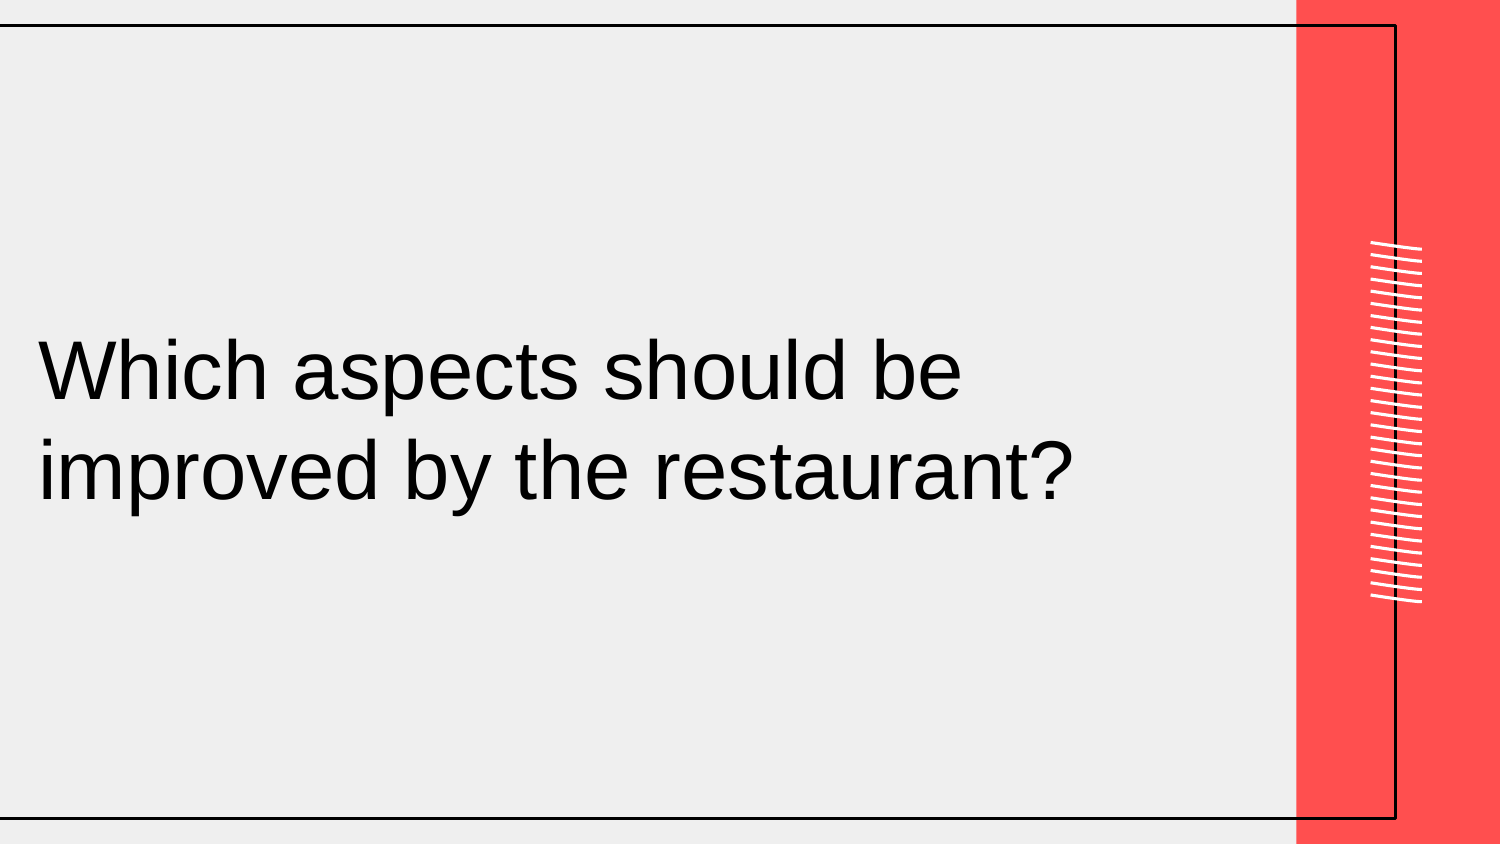

# Which aspects should be improved by the restaurant?